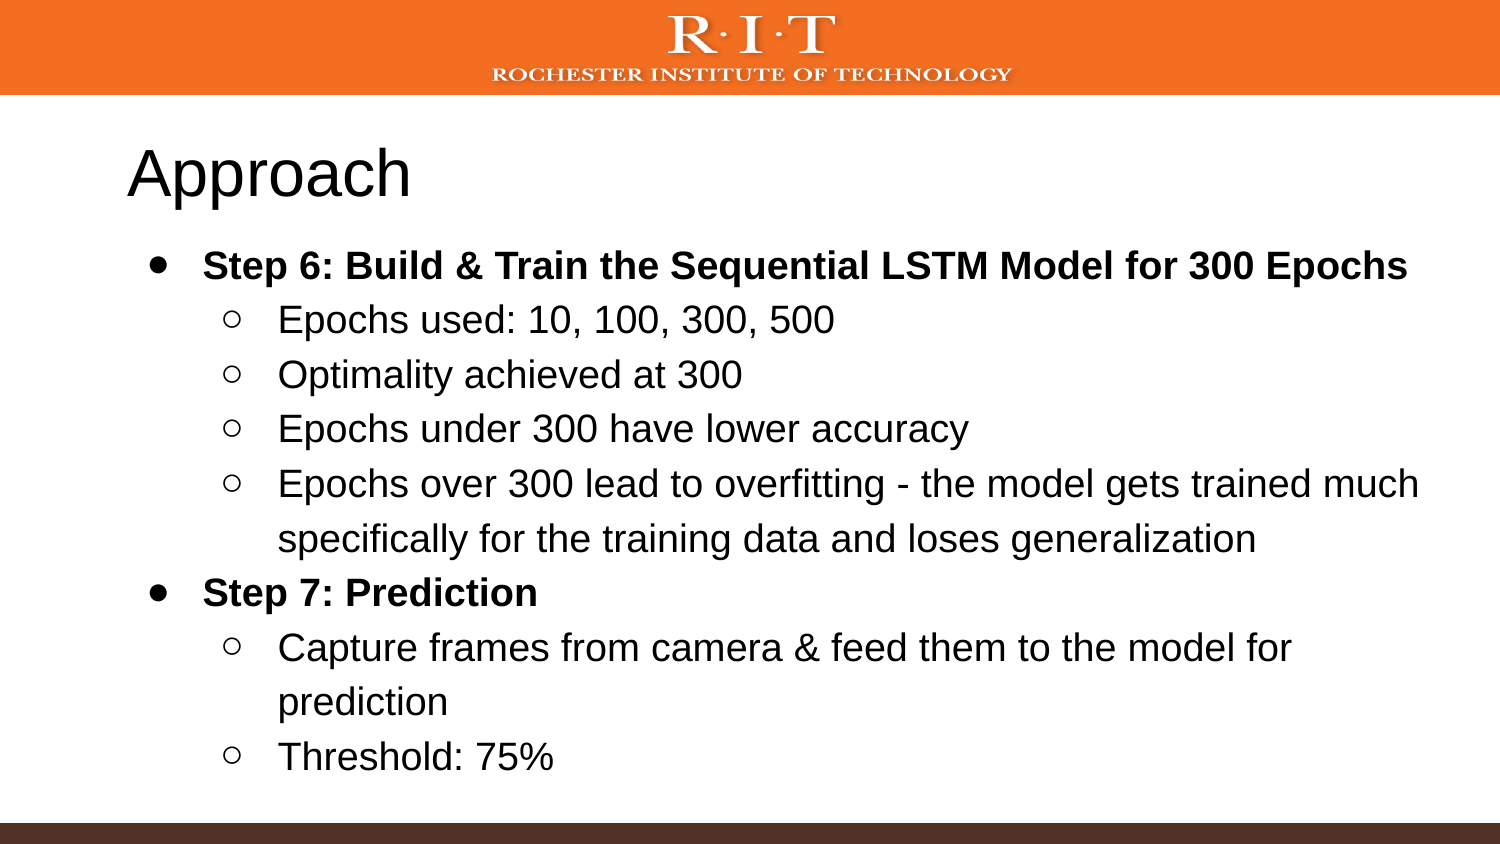

# Approach
Step 6: Build & Train the Sequential LSTM Model for 300 Epochs
Epochs used: 10, 100, 300, 500
Optimality achieved at 300
Epochs under 300 have lower accuracy
Epochs over 300 lead to overfitting - the model gets trained much specifically for the training data and loses generalization
Step 7: Prediction
Capture frames from camera & feed them to the model for prediction
Threshold: 75%